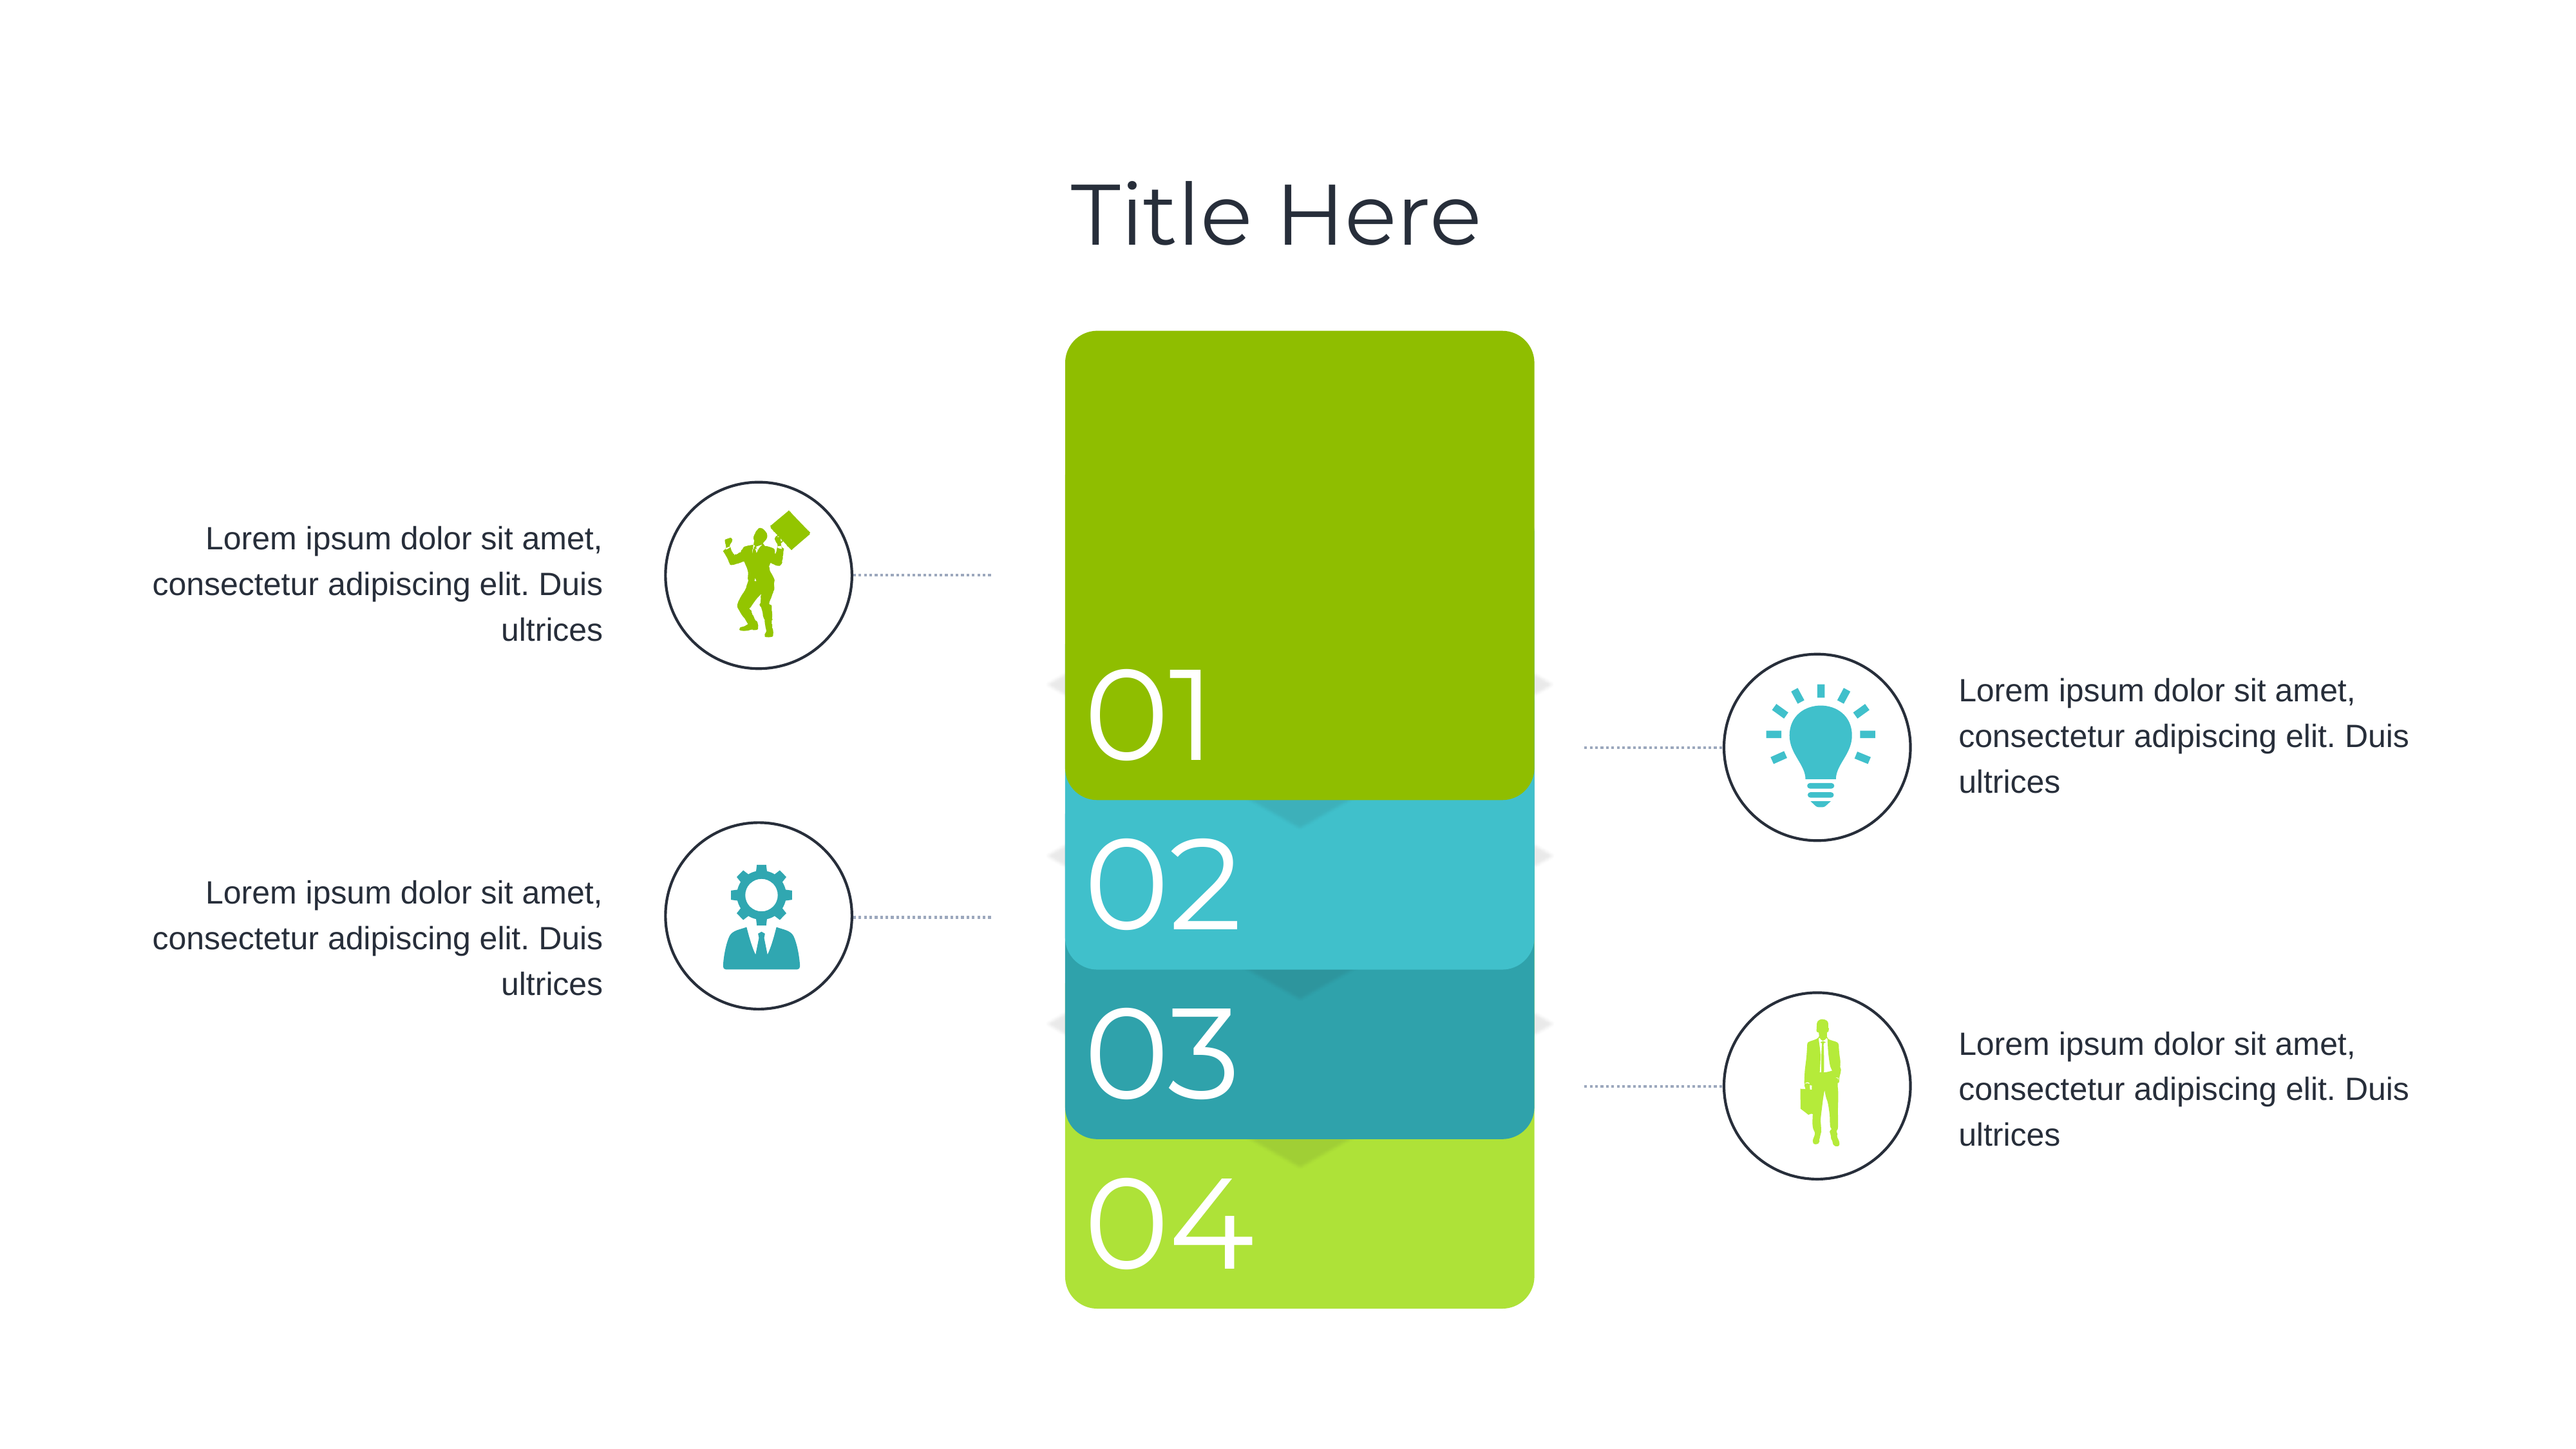

# Title Here
01

02

Lorem ipsum dolor sit amet, consectetur adipiscing elit. Duis ultrices

Lorem ipsum dolor sit amet, consectetur adipiscing elit. Duis ultrices
03

04
Lorem ipsum dolor sit amet, consectetur adipiscing elit. Duis ultrices

Lorem ipsum dolor sit amet, consectetur adipiscing elit. Duis ultrices